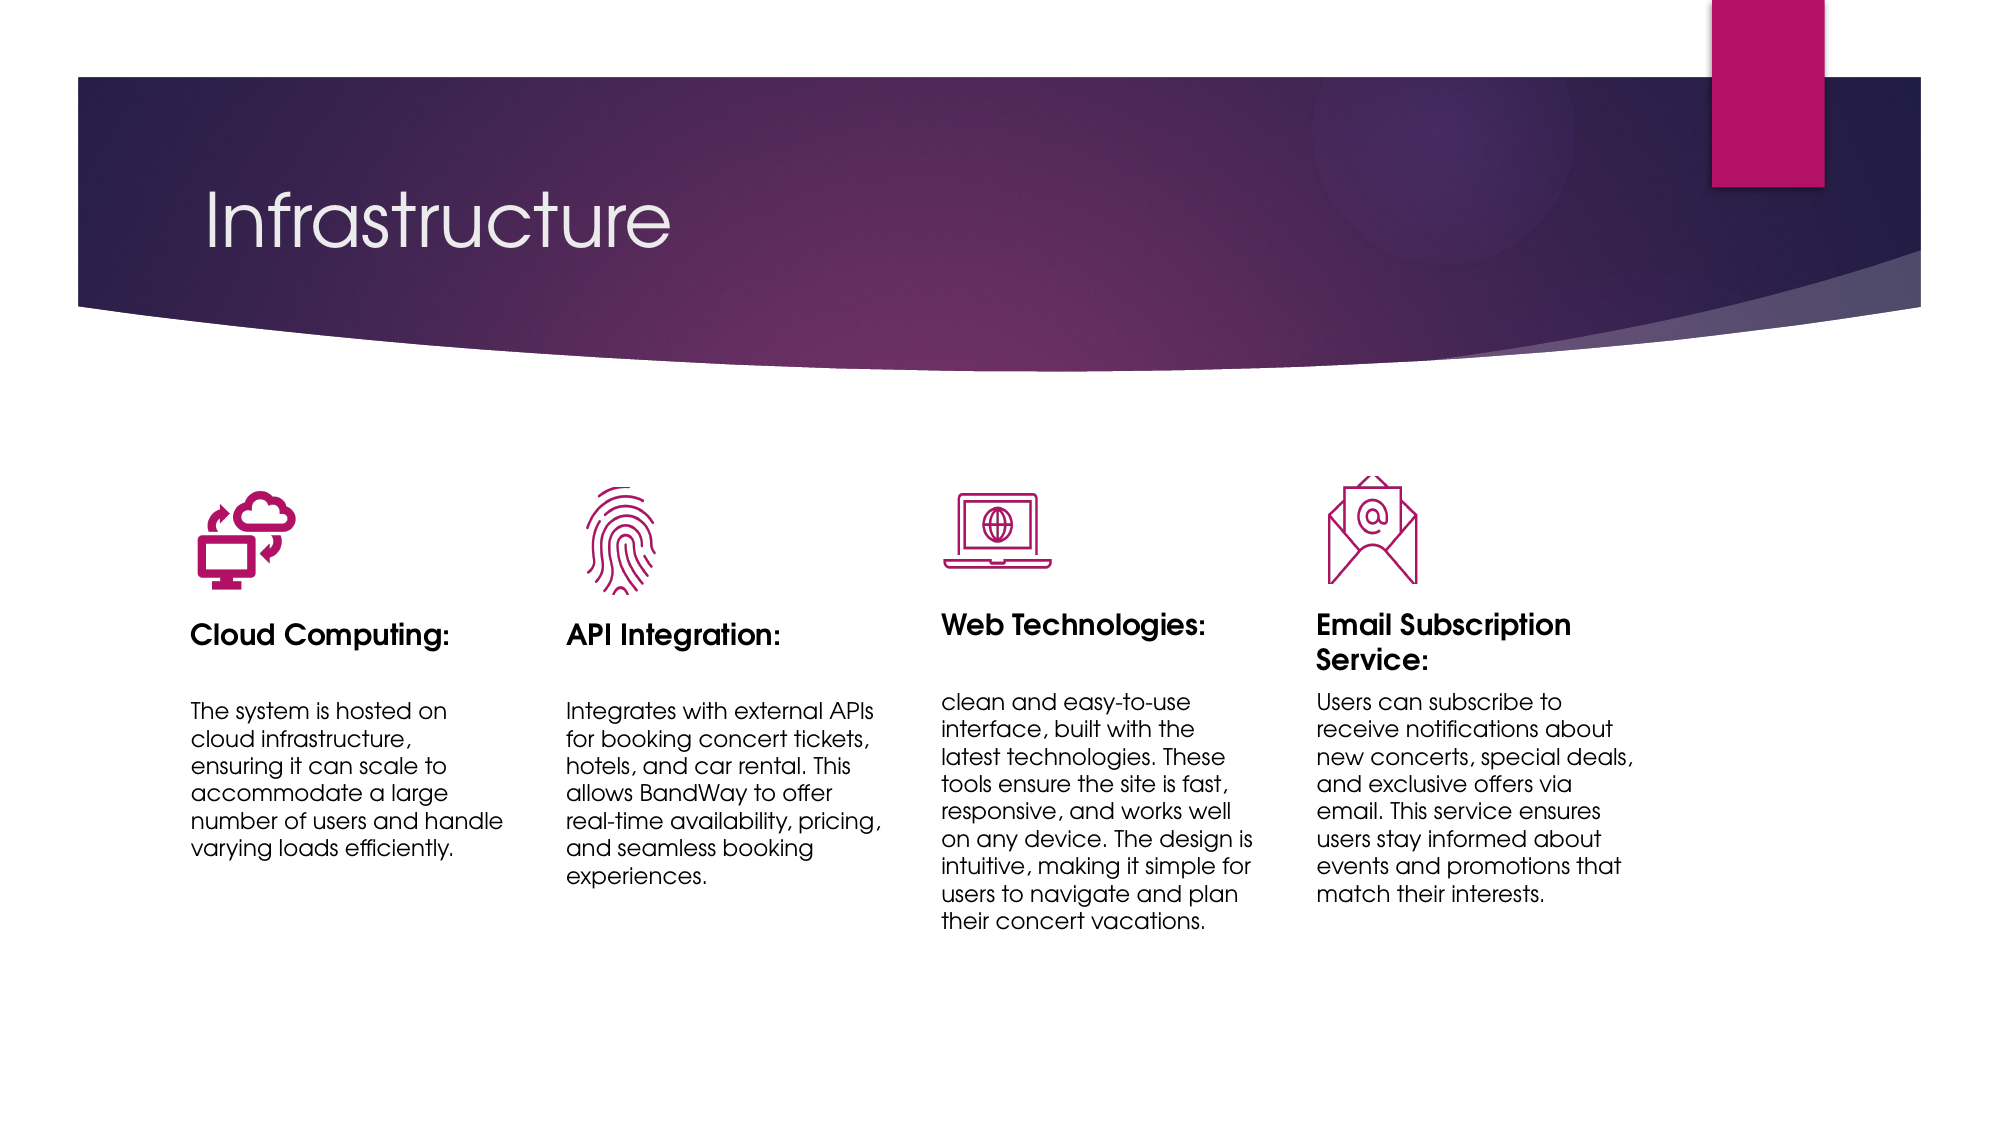

# Infrastructure
Cloud Computing:
The system is hosted on cloud infrastructure, ensuring it can scale to accommodate a large number of users and handle varying loads efficiently.
API Integration:
Integrates with external APIs for booking concert tickets, hotels, and car rental. This allows BandWay to offer real-time availability, pricing, and seamless booking experiences.
Web Technologies:
clean and easy-to-use interface, built with the latest technologies. These tools ensure the site is fast, responsive, and works well on any device. The design is intuitive, making it simple for users to navigate and plan their concert vacations.
Email Subscription Service:
Users can subscribe to receive notifications about new concerts, special deals, and exclusive offers via email. This service ensures users stay informed about events and promotions that match their interests.